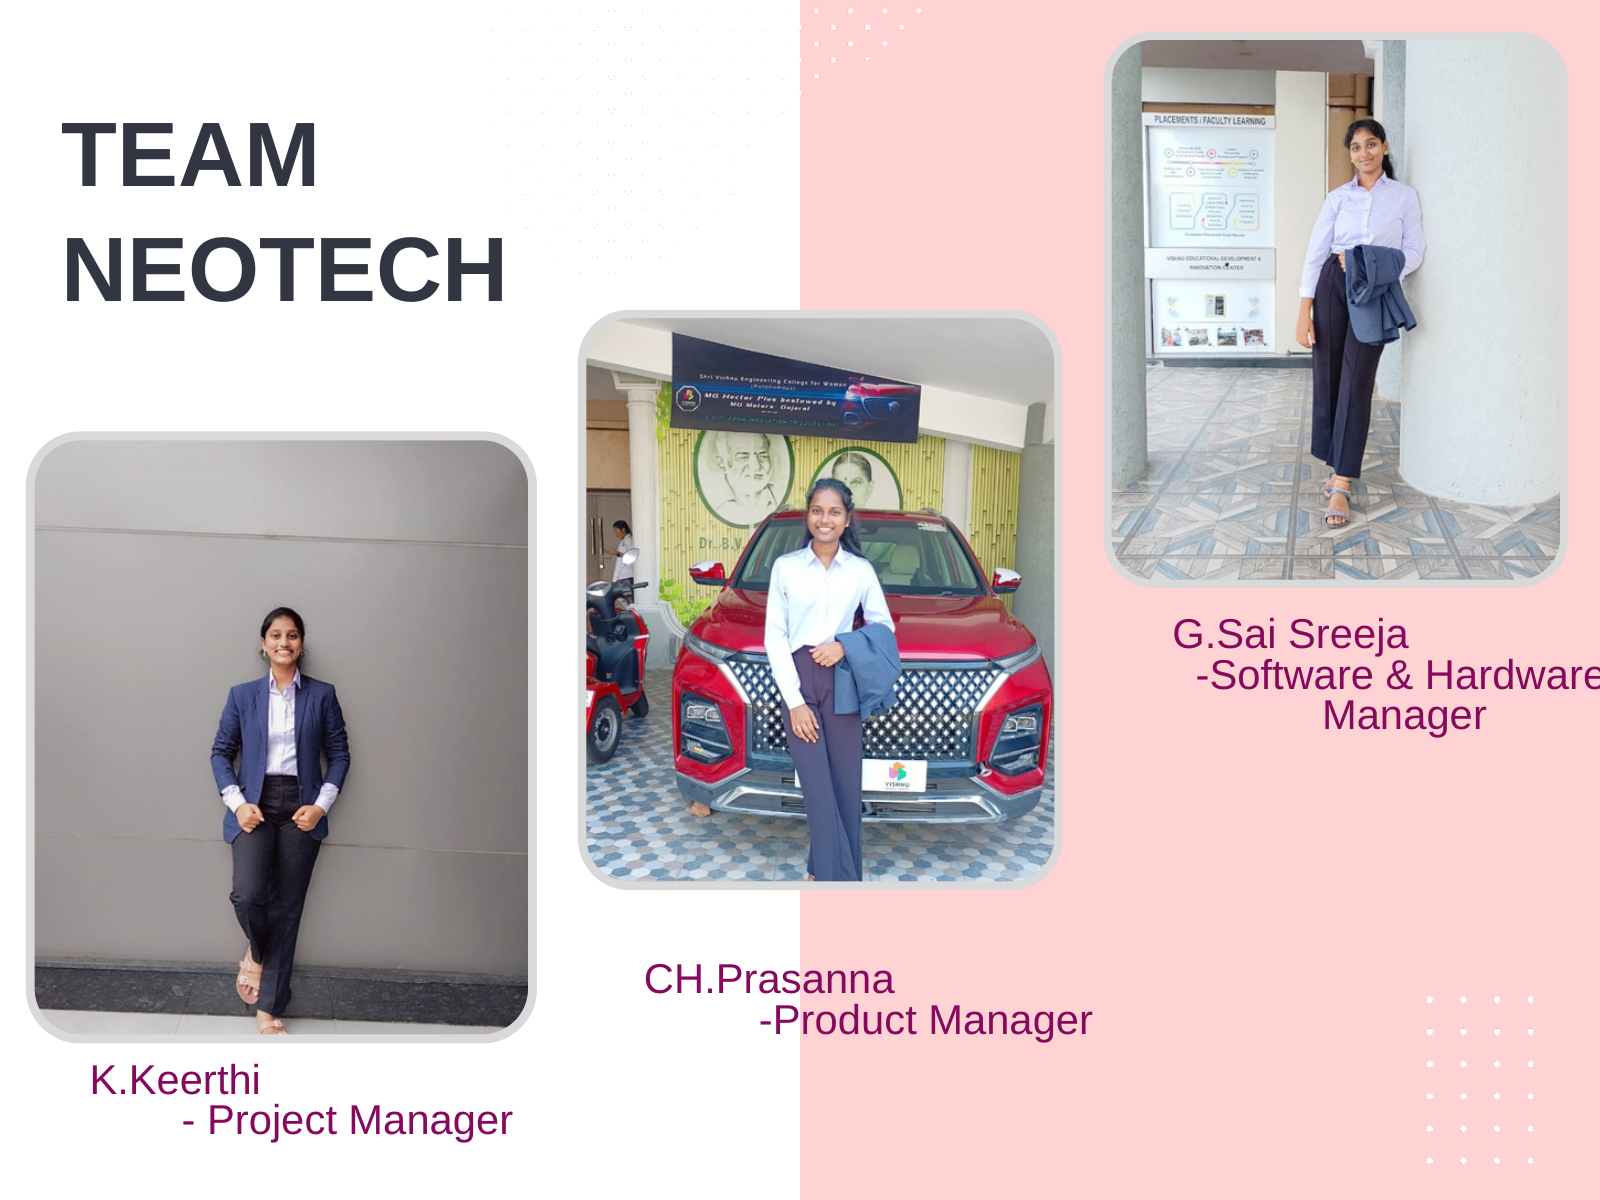

TEAM NEOTECH

      G.Sai Sreeja
        -Software & Hardware
                   Manager
CH.Prasanna
          -Product Manager

K.Keerthi
        - Project Manager